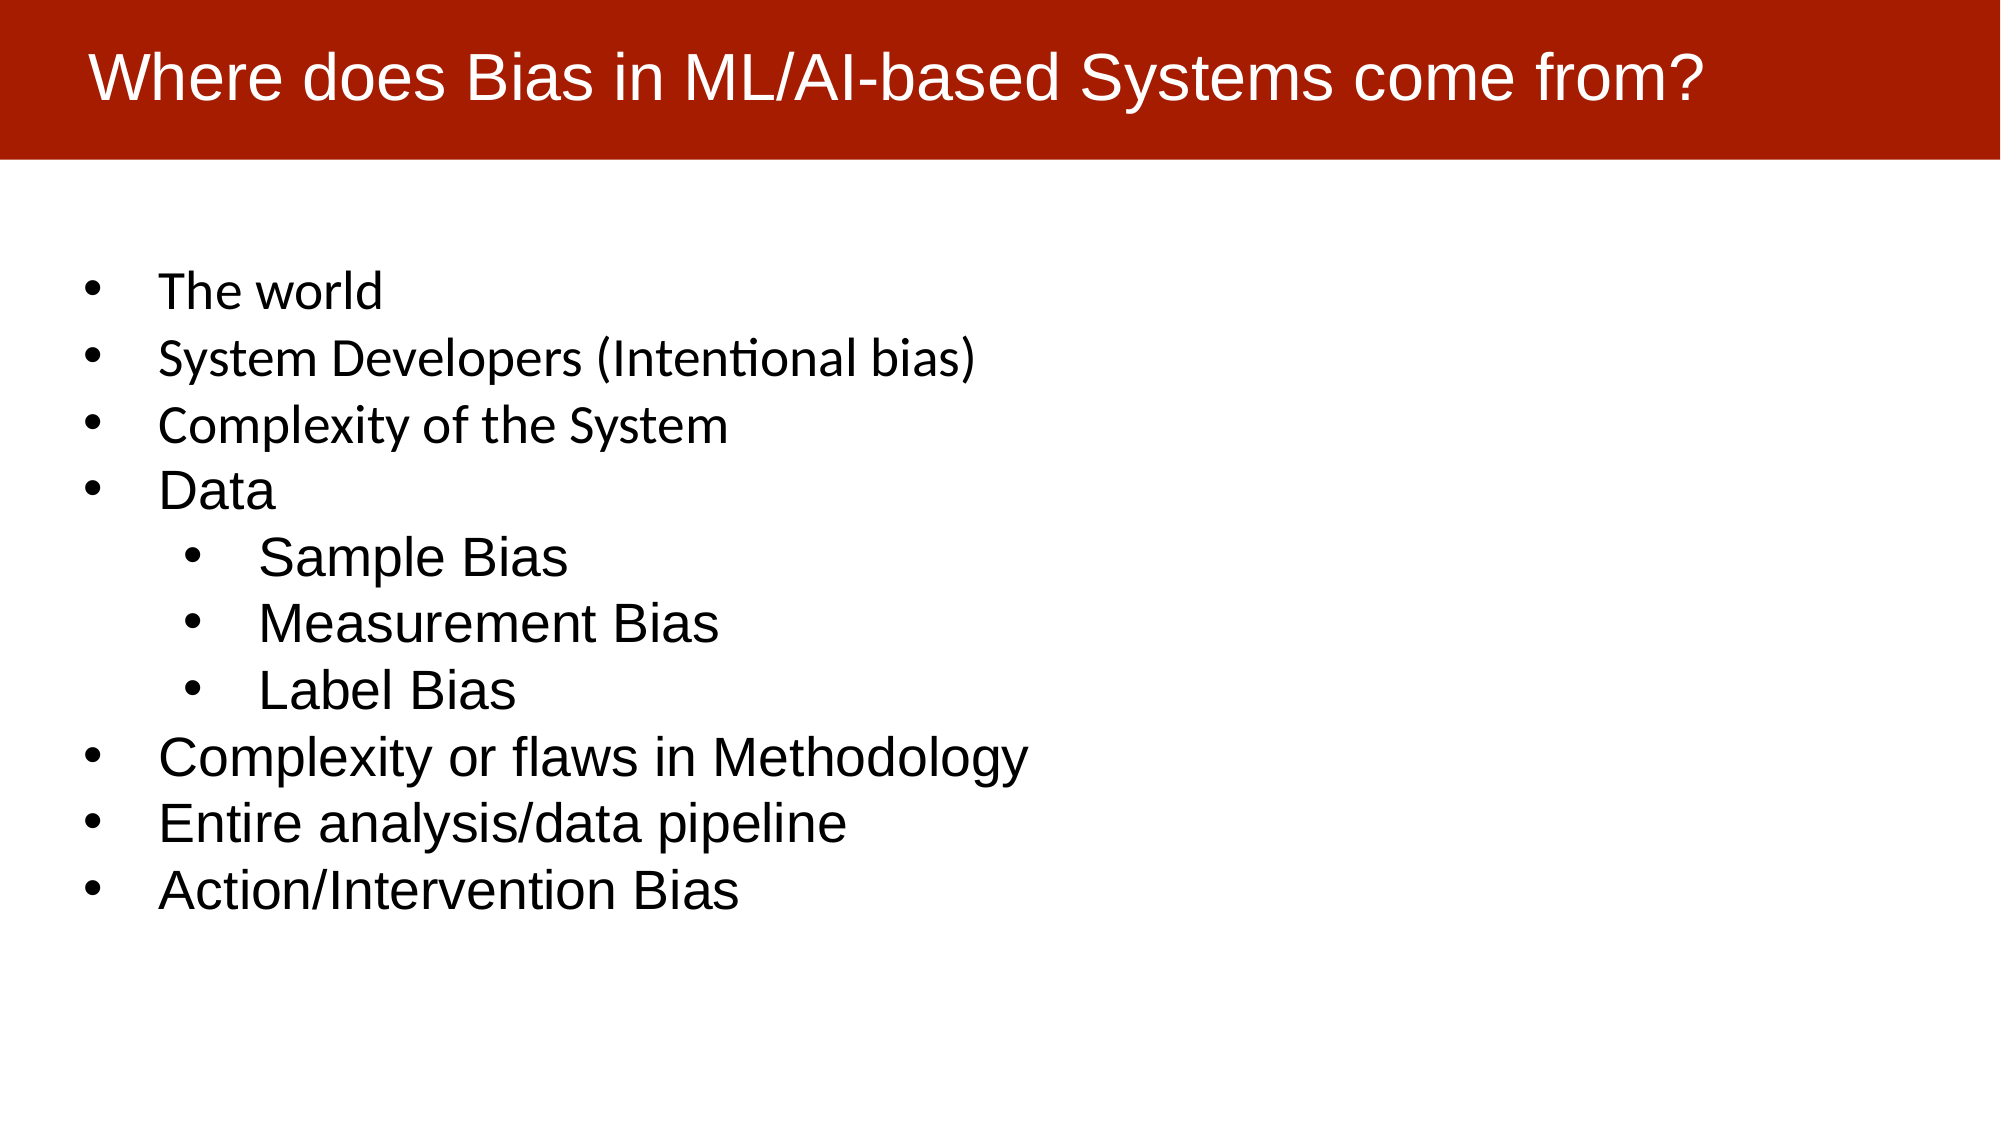

# Where does Bias in ML/AI-based Systems come from?
The world
System Developers (Intentional bias)
Complexity of the System
Data
Sample Bias
Measurement Bias
Label Bias
Complexity or flaws in Methodology
Entire analysis/data pipeline
Action/Intervention Bias